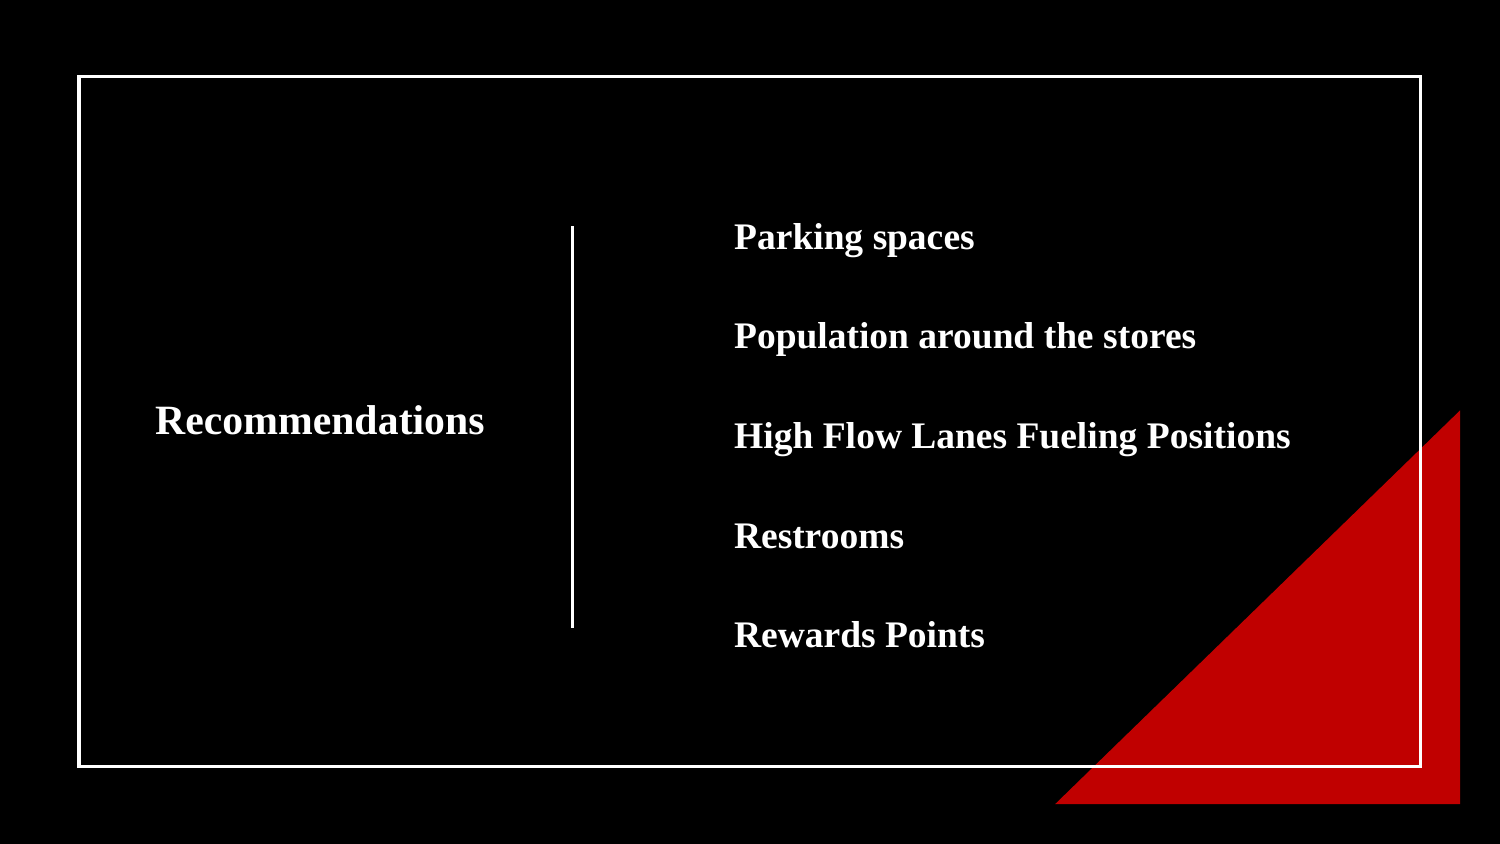

# Recommendations

Parking spaces

Population around the stores

High Flow Lanes Fueling Positions

Restrooms

Rewards Points